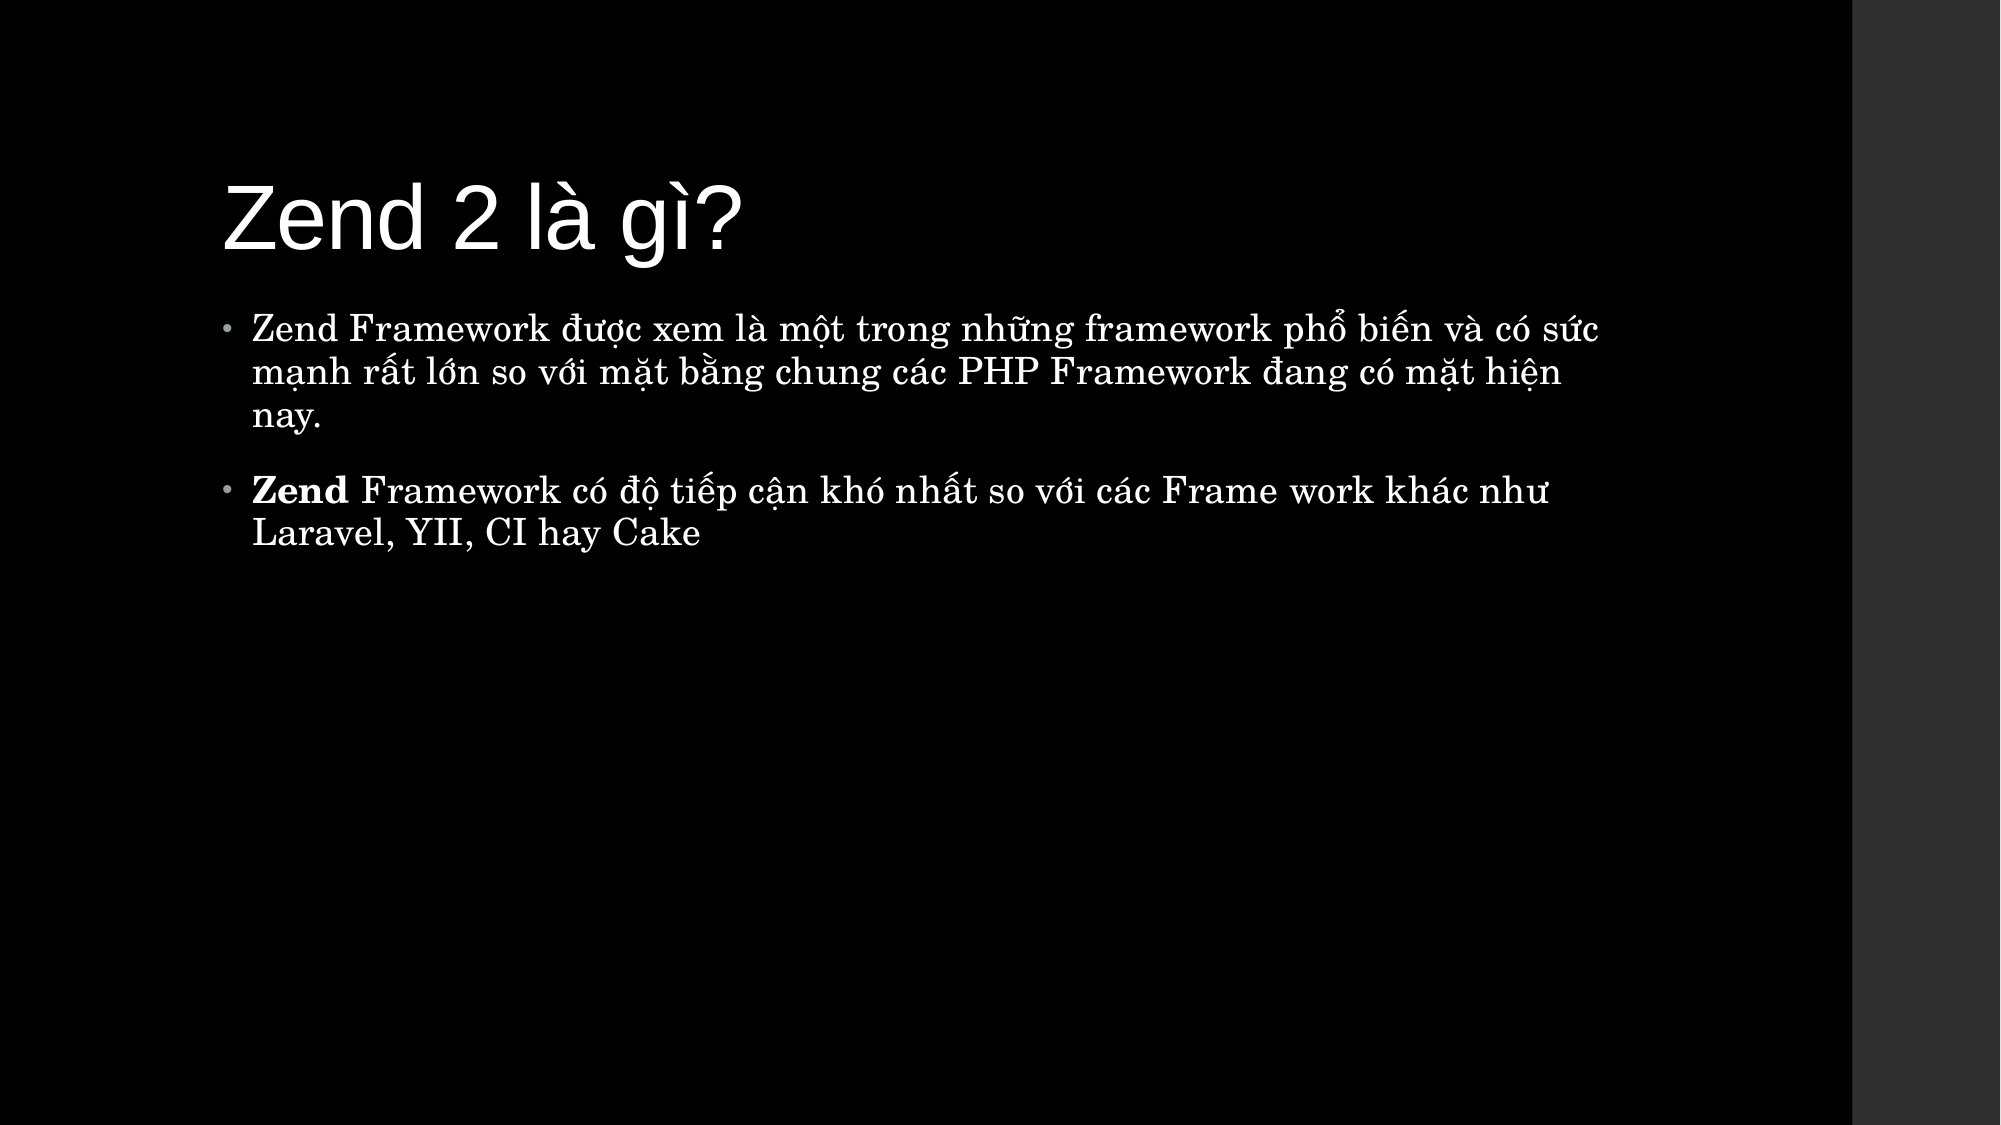

# Zend 2 là gì?
Zend Framework được xem là một trong những framework phổ biến và có sức mạnh rất lớn so với mặt bằng chung các PHP Framework đang có mặt hiện nay.
Zend Framework có độ tiếp cận khó nhất so với các Frame work khác như Laravel, YII, CI hay Cake